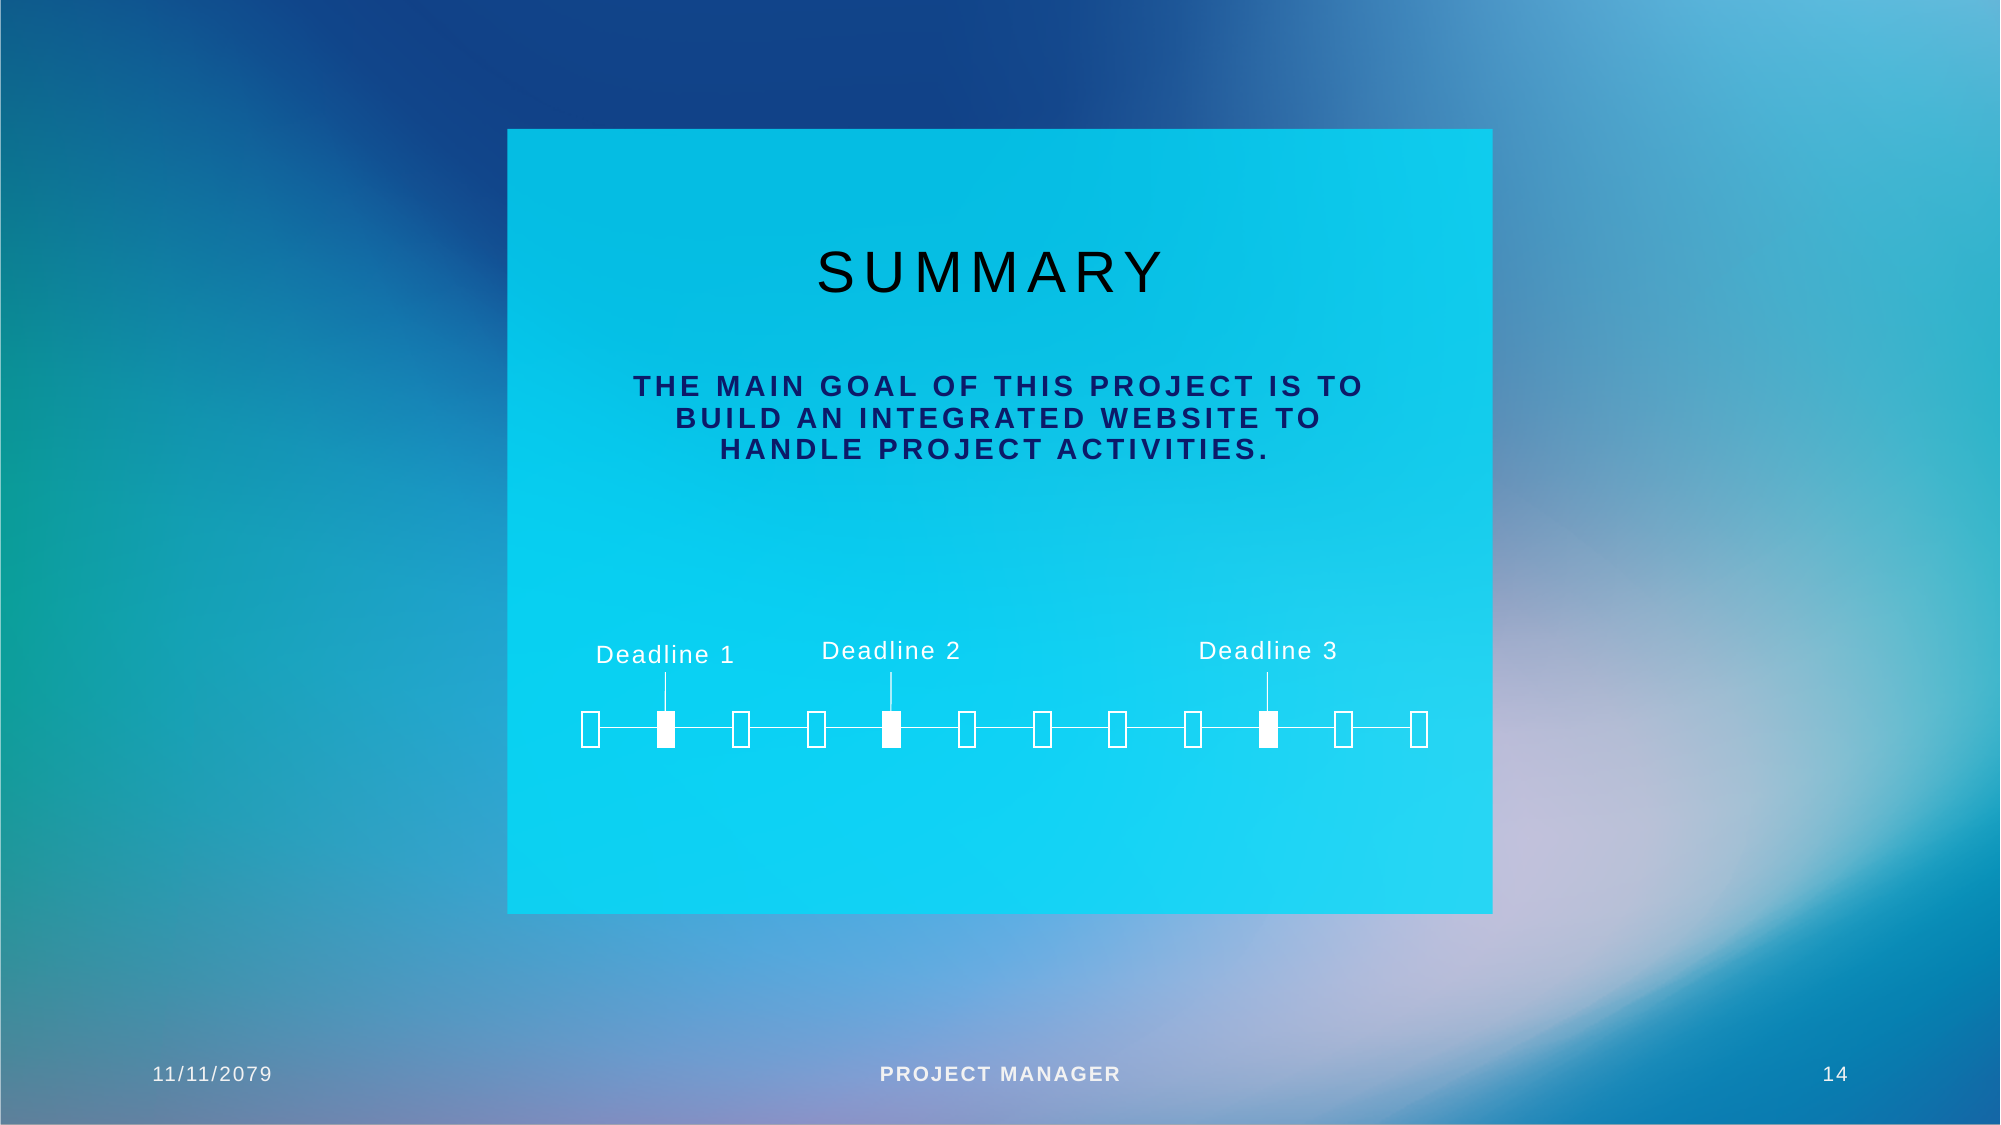

# Summary
The main goal of this project is to build an integrated website to handle project activities.
Deadline 2
Deadline 3
Deadline 1

11/11/2079
Project manager
14